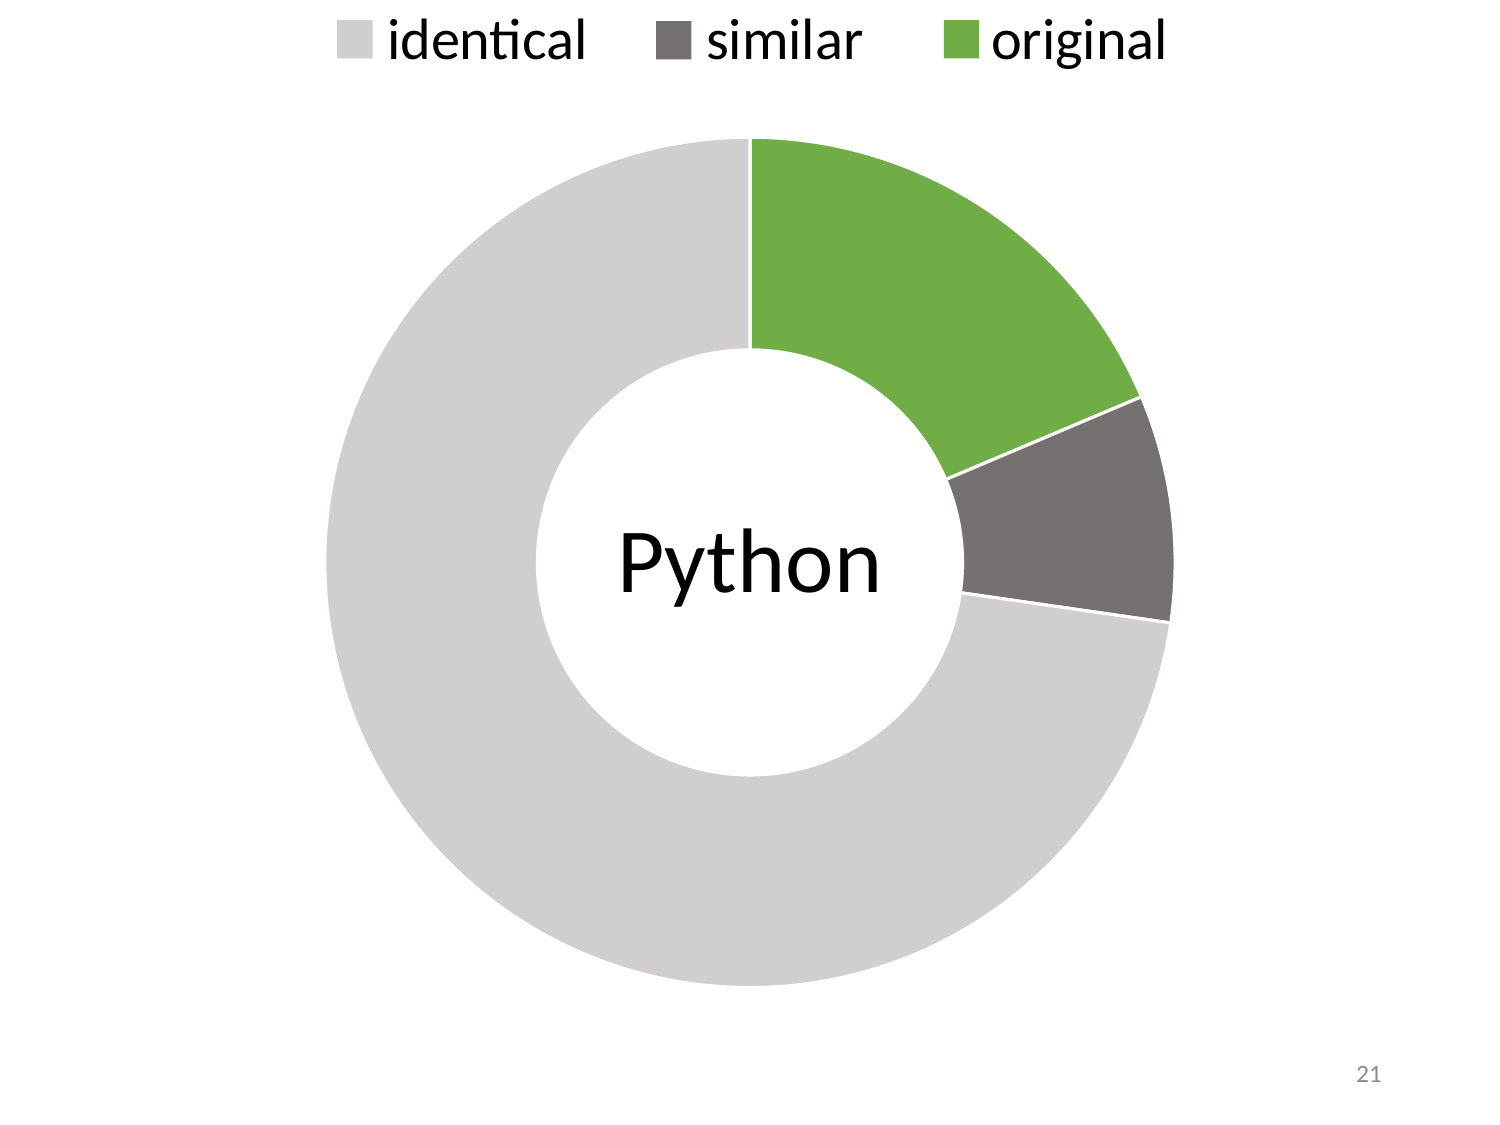

### Chart

| Category | Python |
|---|---|
| 1st Qtr | 5887579.0 |
| 2nd Qtr | 2732747.0 |
| 3rd Qtr | 22982454.0 |
identical
similar
original

# Python
21